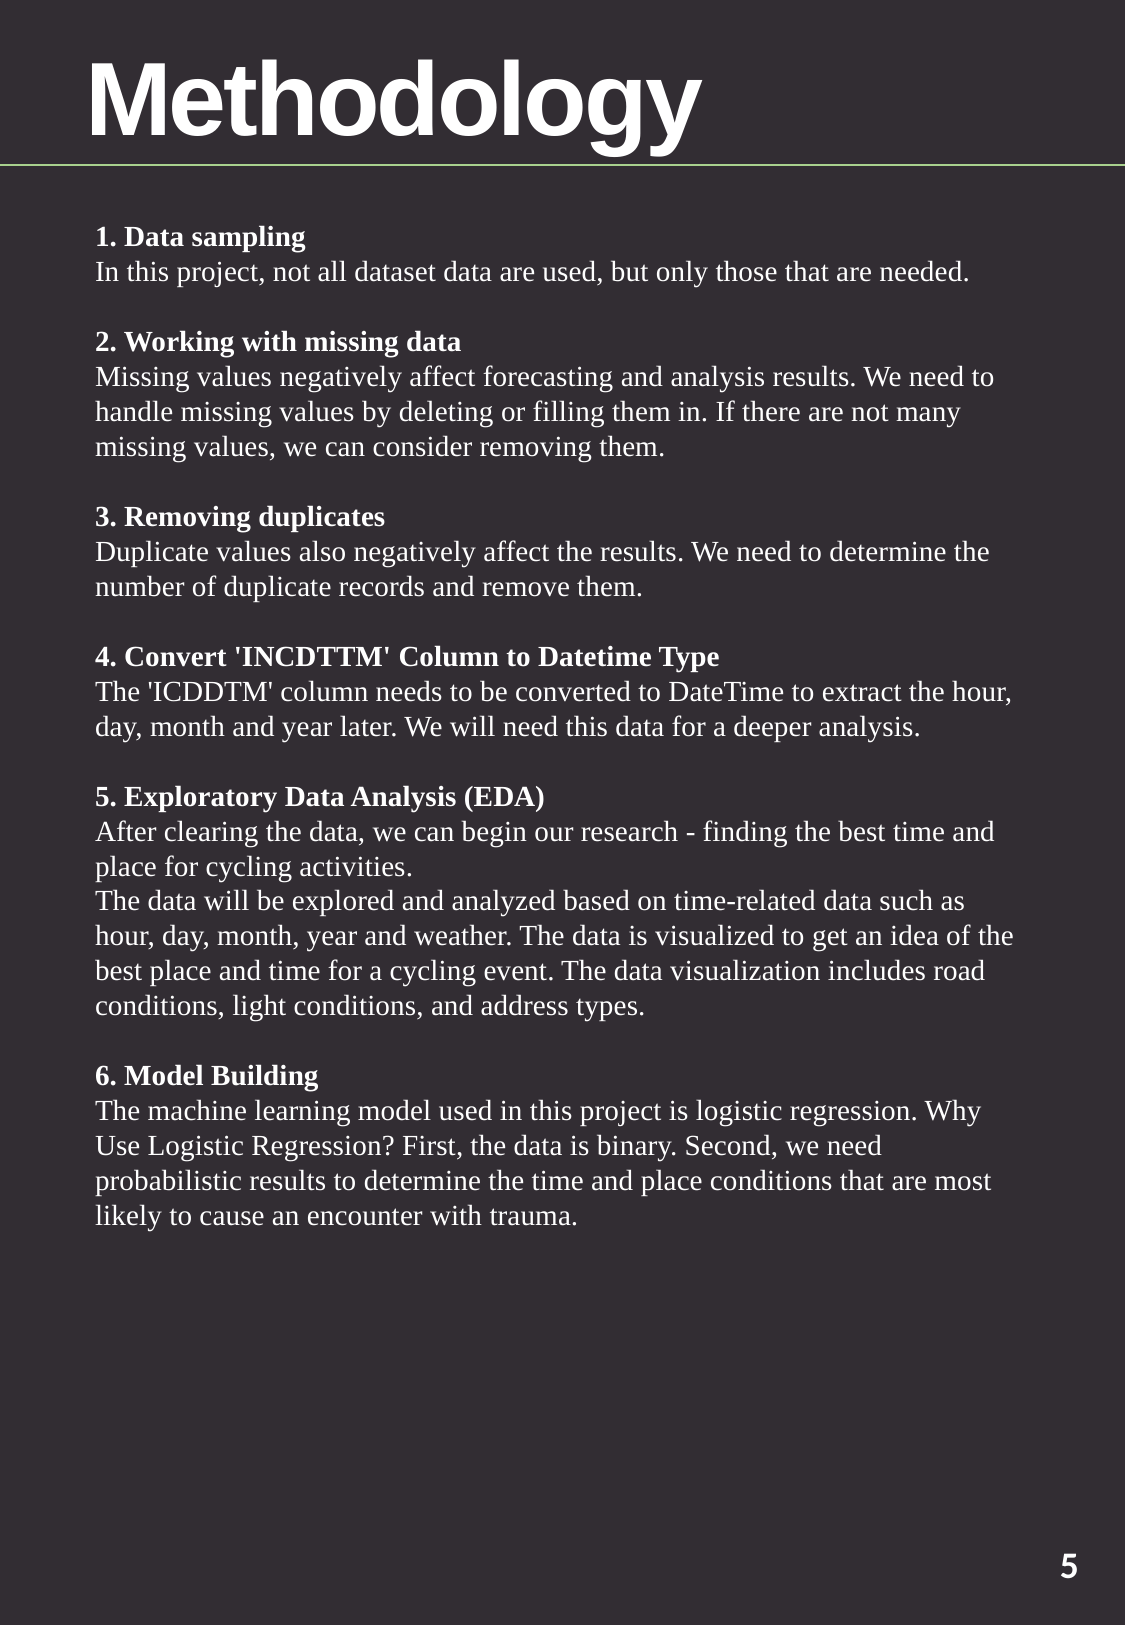

Methodology
1. Data sampling
In this project, not all dataset data are used, but only those that are needed.

2. Working with missing data
Missing values ​​negatively affect forecasting and analysis results. We need to handle missing values ​​by deleting or filling them in. If there are not many missing values, we can consider removing them.

3. Removing duplicates
Duplicate values ​​also negatively affect the results. We need to determine the number of duplicate records and remove them.

4. Convert 'INCDTTM' Column to Datetime Type
The 'ICDDTM' column needs to be converted to DateTime to extract the hour, day, month and year later. We will need this data for a deeper analysis.

5. Exploratory Data Analysis (EDA)
After clearing the data, we can begin our research - finding the best time and place for cycling activities.
The data will be explored and analyzed based on time-related data such as hour, day, month, year and weather. The data is visualized to get an idea of the best place and time for a cycling event. The data visualization includes road conditions, light conditions, and address types.

6. Model Building
The machine learning model used in this project is logistic regression. Why Use Logistic Regression? First, the data is binary. Second, we need probabilistic results to determine the time and place conditions that are most likely to cause an encounter with trauma.
5